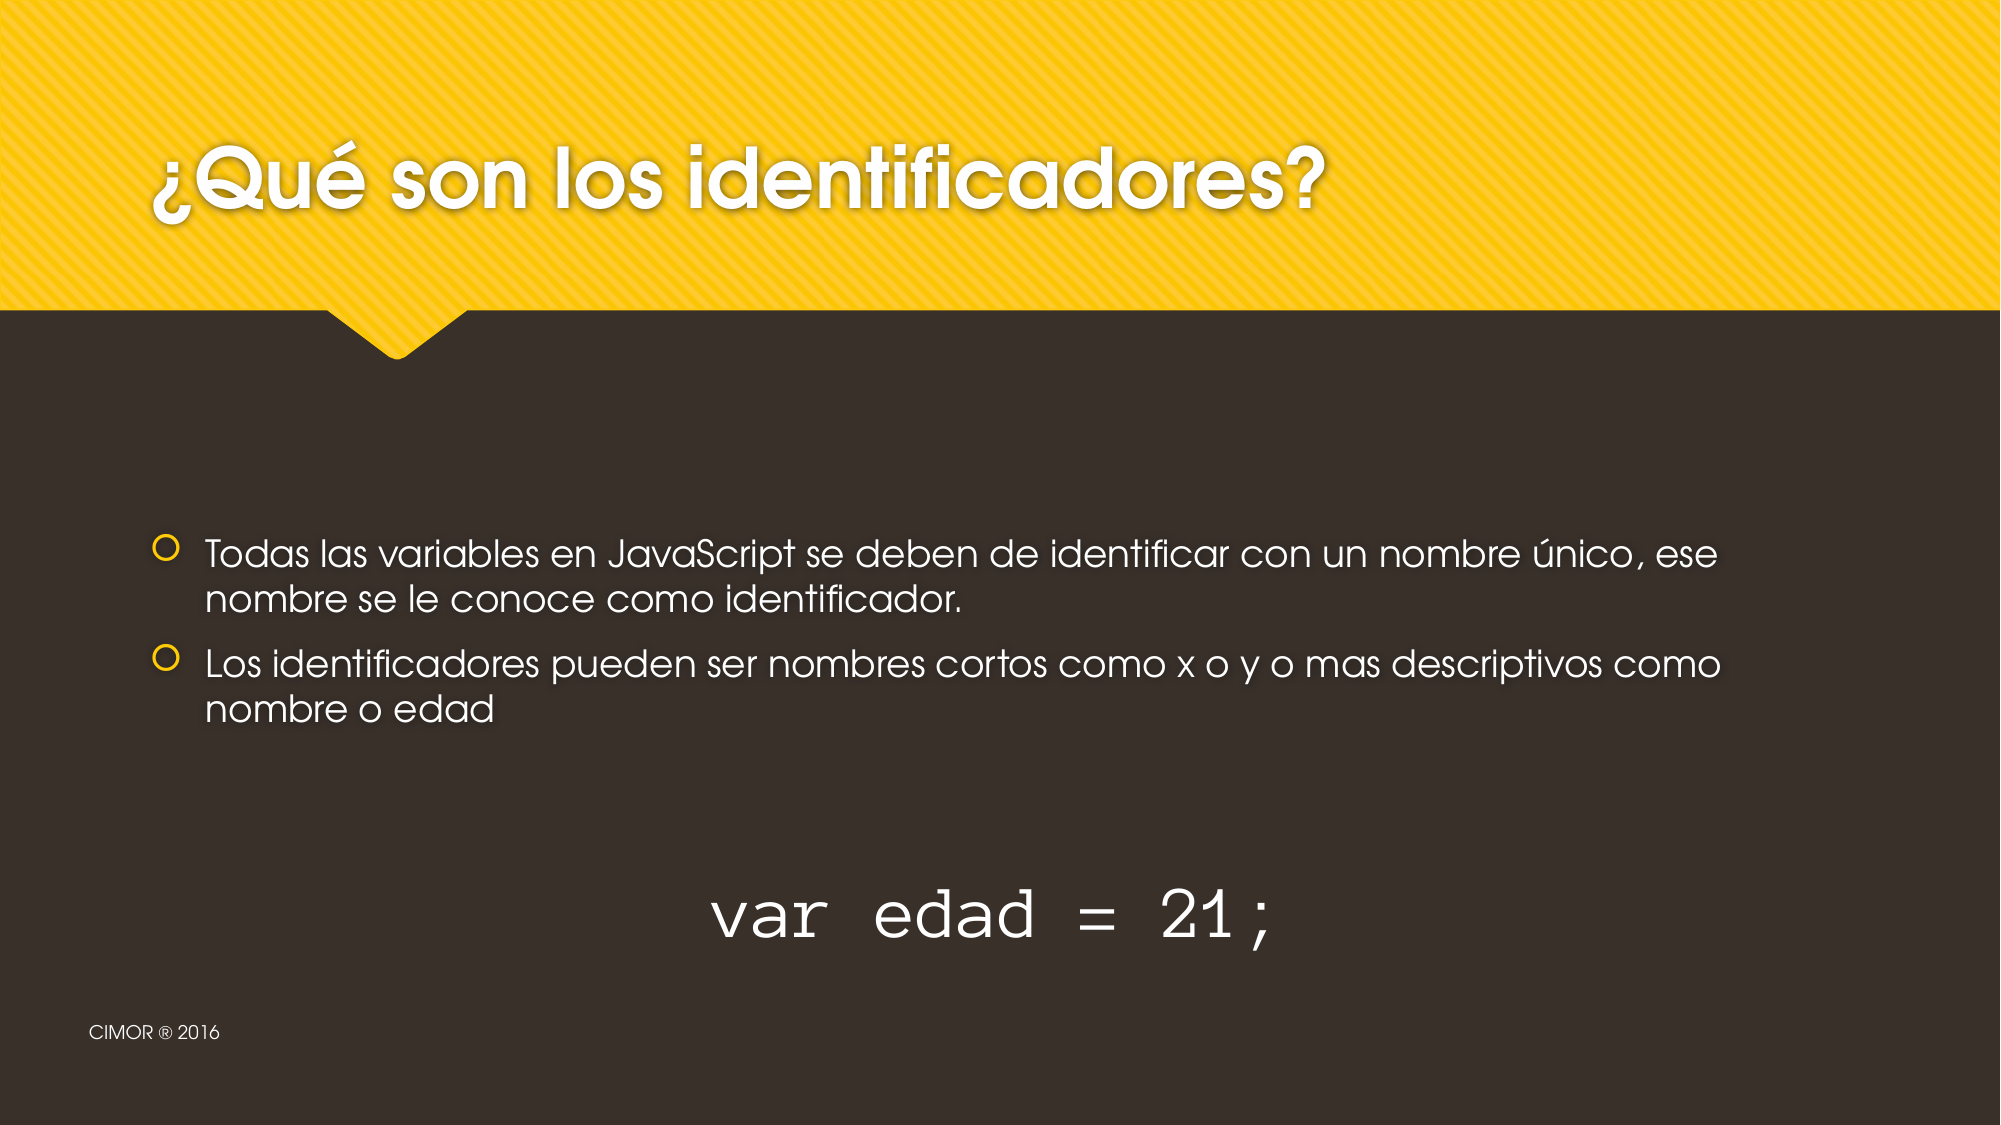

# ¿Qué son los identificadores?
Todas las variables en JavaScript se deben de identificar con un nombre único, ese nombre se le conoce como identificador.
Los identificadores pueden ser nombres cortos como x o y o mas descriptivos como nombre o edad

var edad = 21;
CIMOR ® 2016